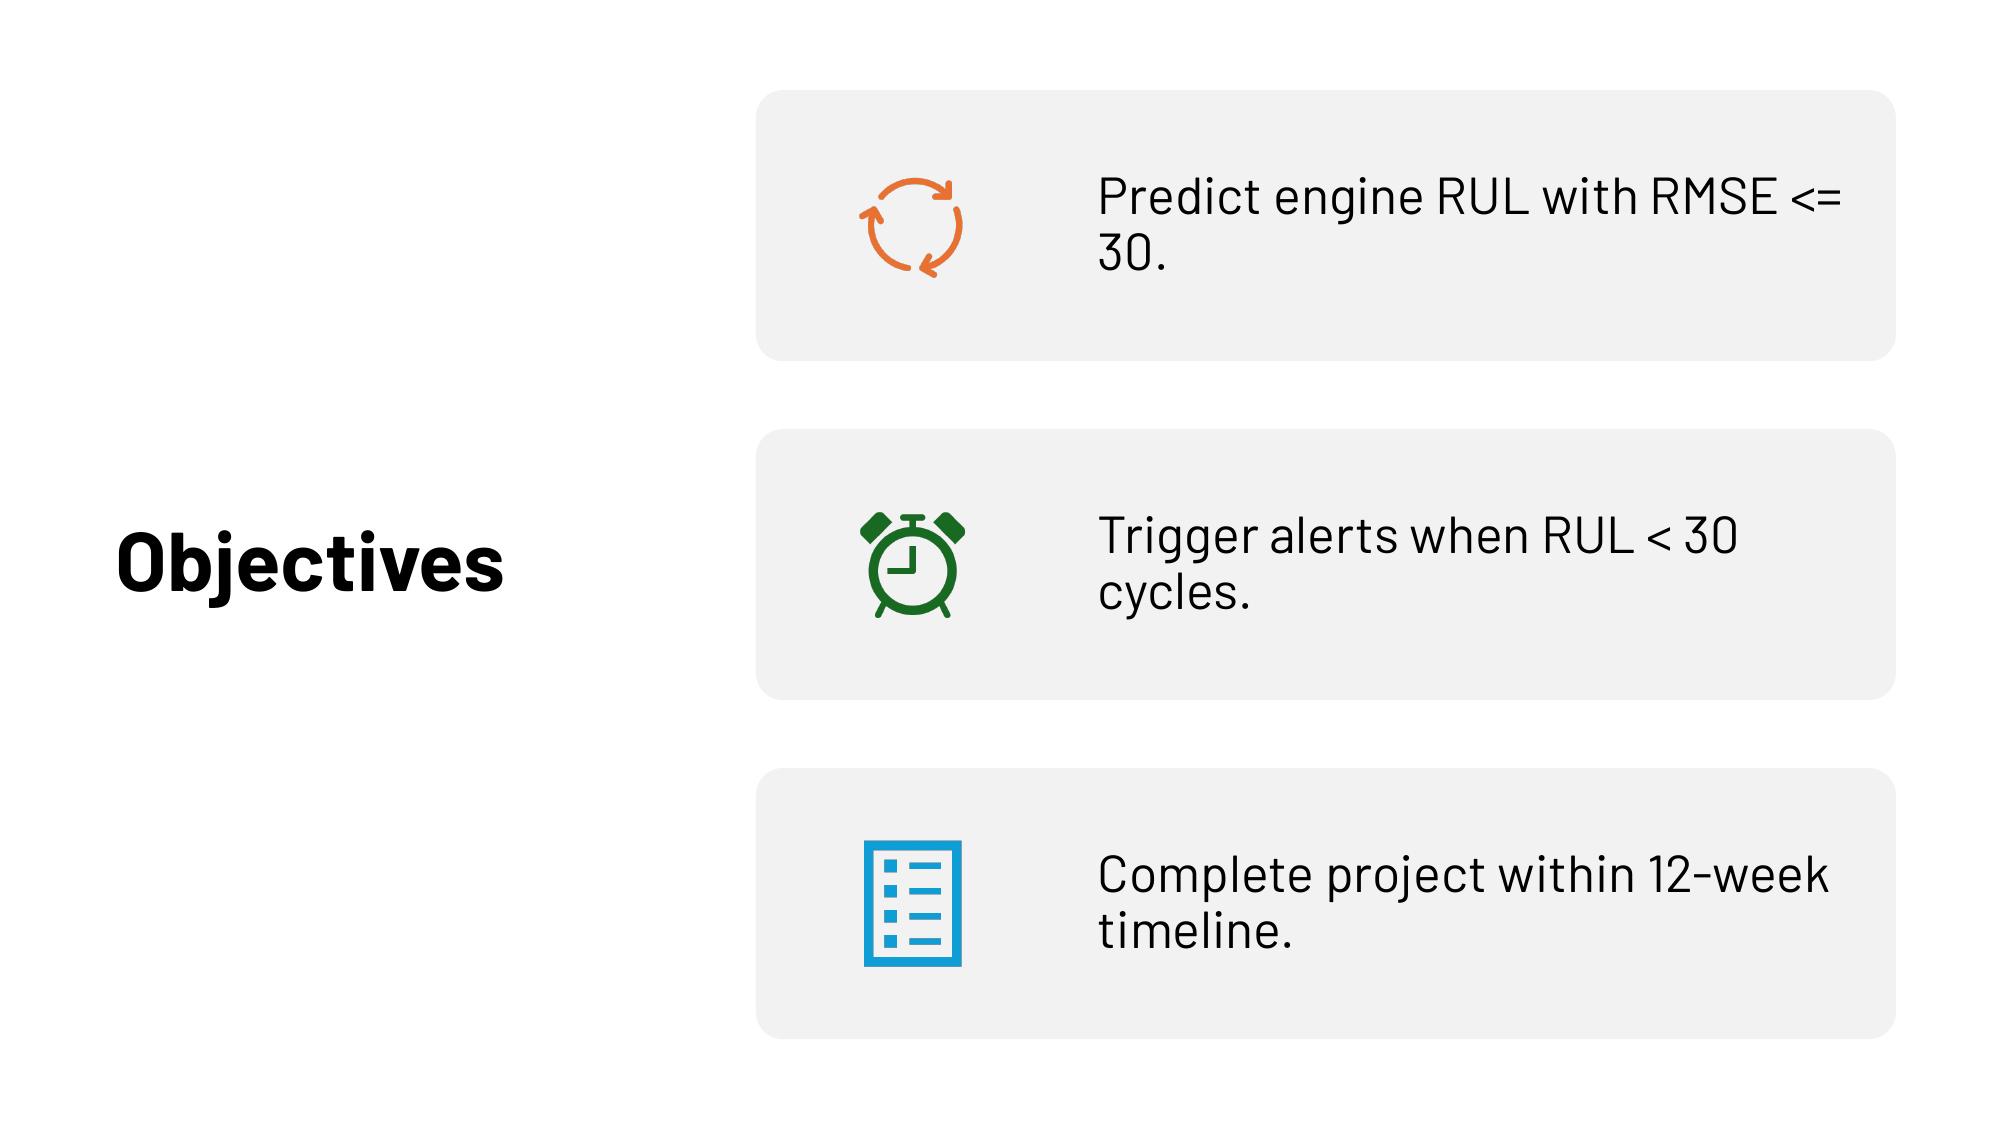

# Objectives
Predict engine RUL with RMSE <= 30.
Trigger alerts when RUL < 30 cycles.
Complete project within 12-week timeline.